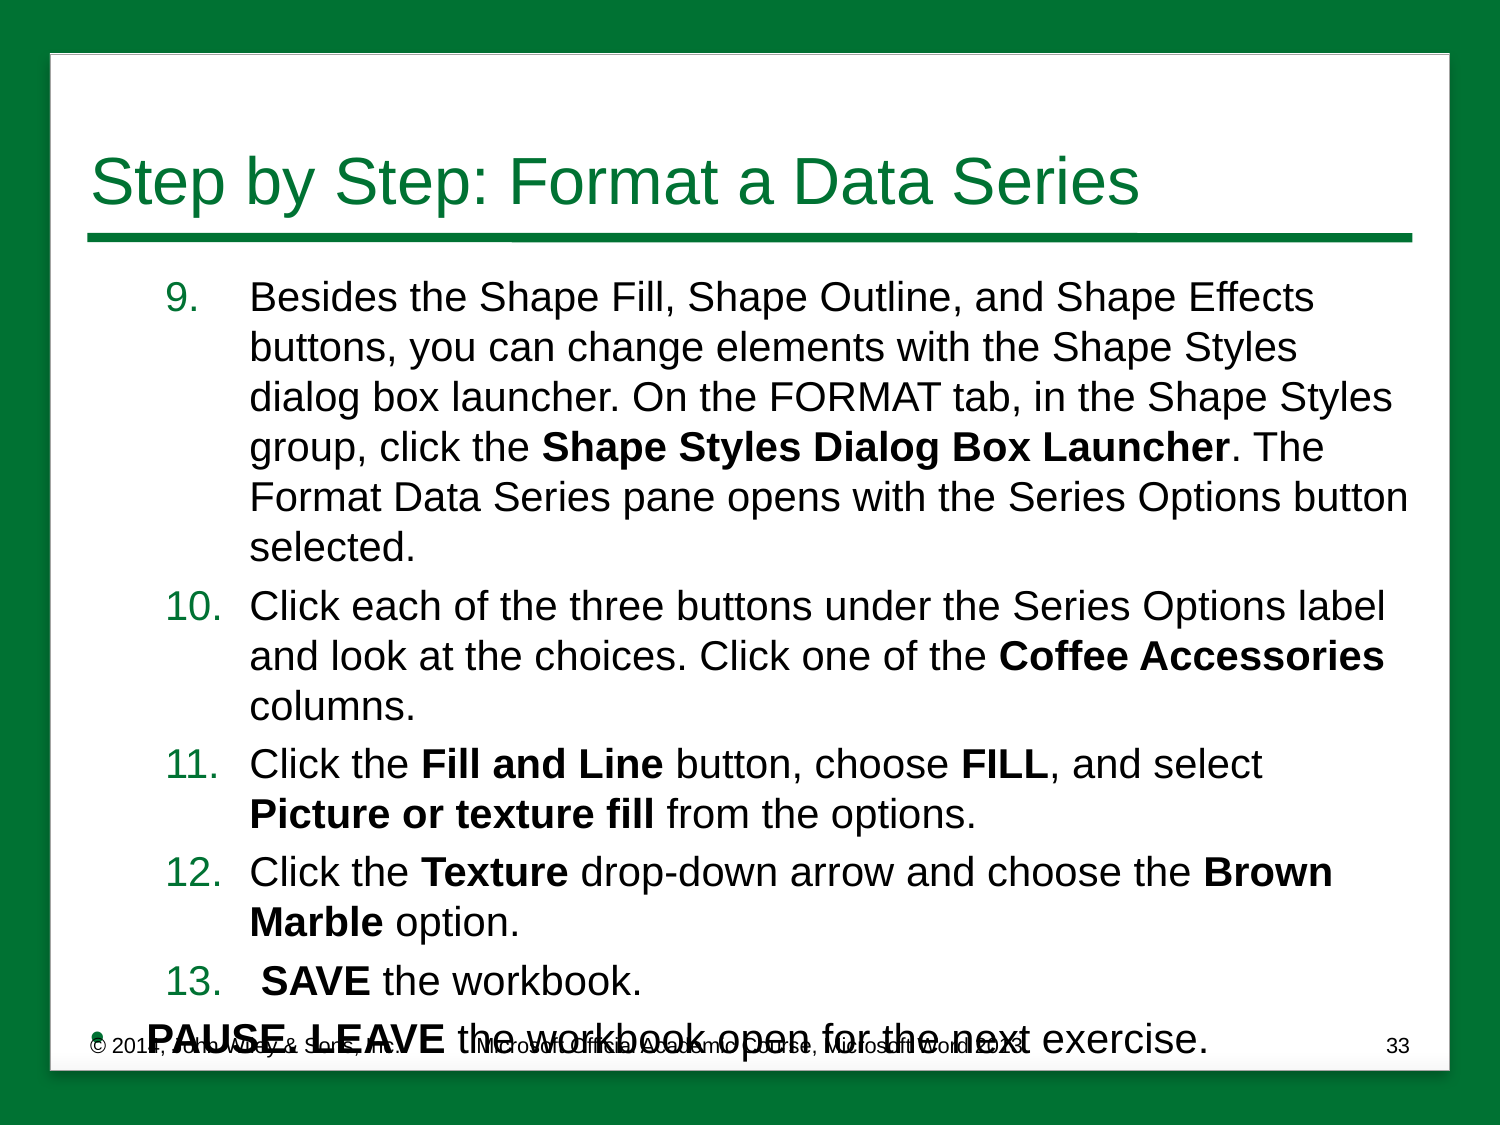

# Step by Step: Format a Data Series
Besides the Shape Fill, Shape Outline, and Shape Effects buttons, you can change elements with the Shape Styles dialog box launcher. On the FORMAT tab, in the Shape Styles group, click the Shape Styles Dialog Box Launcher. The Format Data Series pane opens with the Series Options button selected.
Click each of the three buttons under the Series Options label and look at the choices. Click one of the Coffee Accessories columns.
Click the Fill and Line button, choose FILL, and select Picture or texture fill from the options.
Click the Texture drop-down arrow and choose the Brown Marble option.
 SAVE the workbook.
PAUSE. LEAVE the workbook open for the next exercise.
© 2014, John Wiley & Sons, Inc.
Microsoft Official Academic Course, Microsoft Word 2013
33